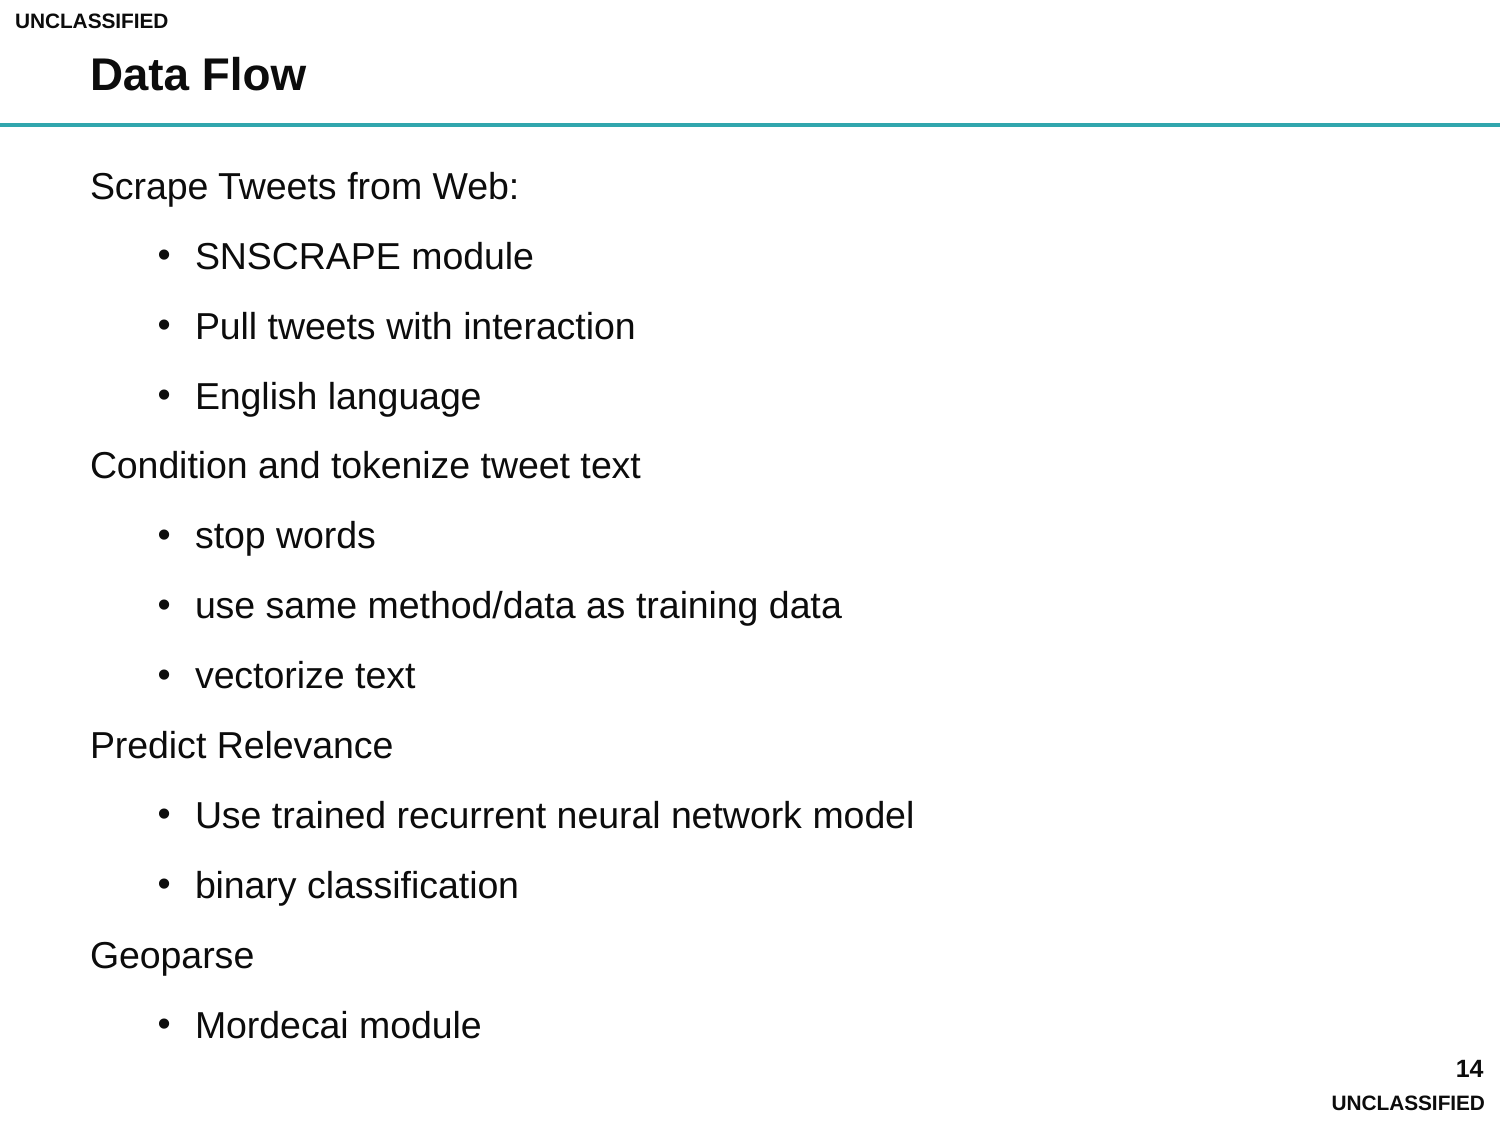

# Data Flow

Scrape Tweets from Web:
SNSCRAPE module
Pull tweets with interaction
English language
Condition and tokenize tweet text
stop words
use same method/data as training data
vectorize text
Predict Relevance
Use trained recurrent neural network model
binary classification
Geoparse
Mordecai module